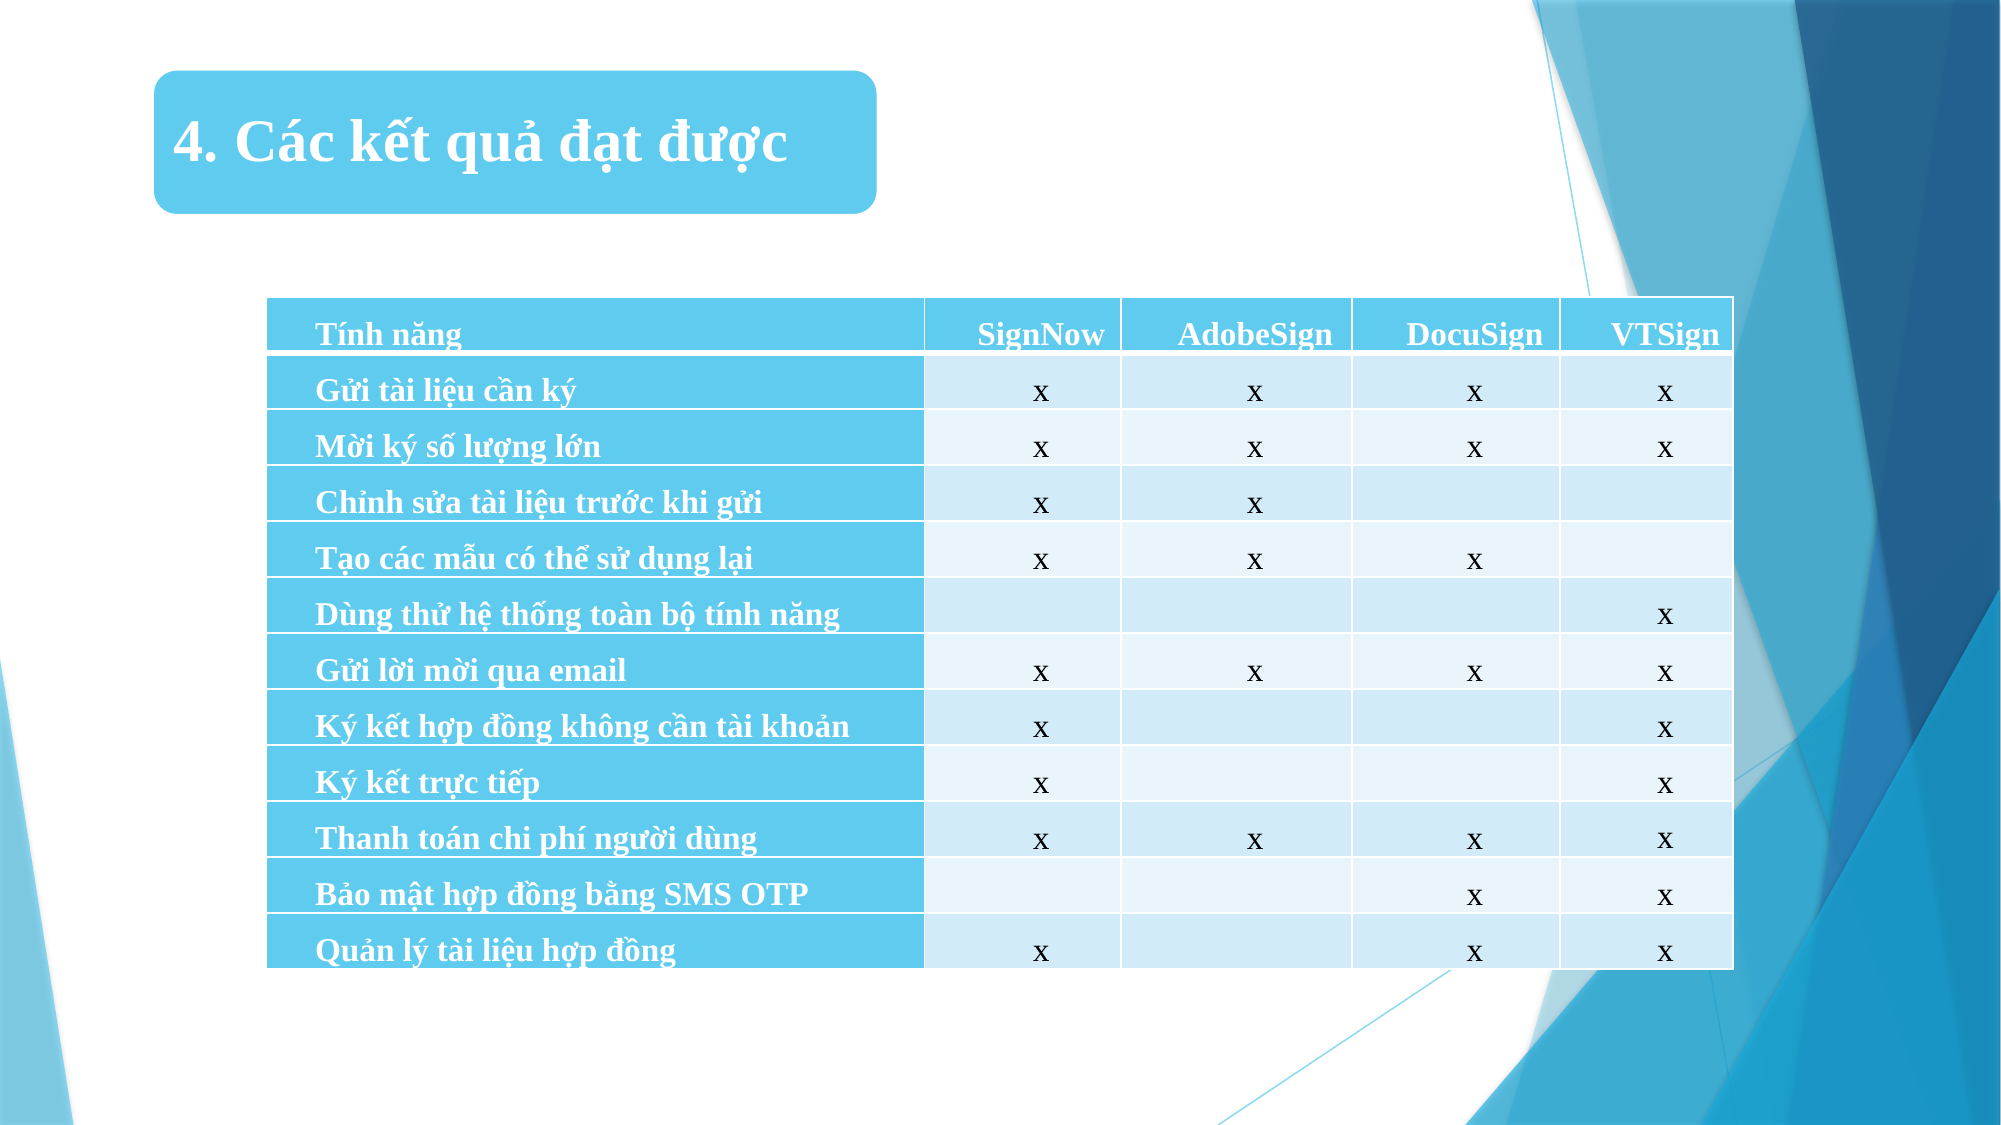

4. Các kết quả đạt được
| Tính năng | SignNow | AdobeSign | DocuSign | VTSign |
| --- | --- | --- | --- | --- |
| Gửi tài liệu cần ký | x | x | x | x |
| Mời ký số lượng lớn | x | x | x | x |
| Chỉnh sửa tài liệu trước khi gửi | x | x |  |  |
| Tạo các mẫu có thể sử dụng lại | x | x | x |  |
| Dùng thử hệ thống toàn bộ tính năng |  |  |  | x |
| Gửi lời mời qua email | x | x | x | x |
| Ký kết hợp đồng không cần tài khoản | x |  |  | x |
| Ký kết trực tiếp | x |  |  | x |
| Thanh toán chi phí người dùng | x | x | x | x |
| Bảo mật hợp đồng bằng SMS OTP |  |  | x | x |
| Quản lý tài liệu hợp đồng | x |  | x | x |